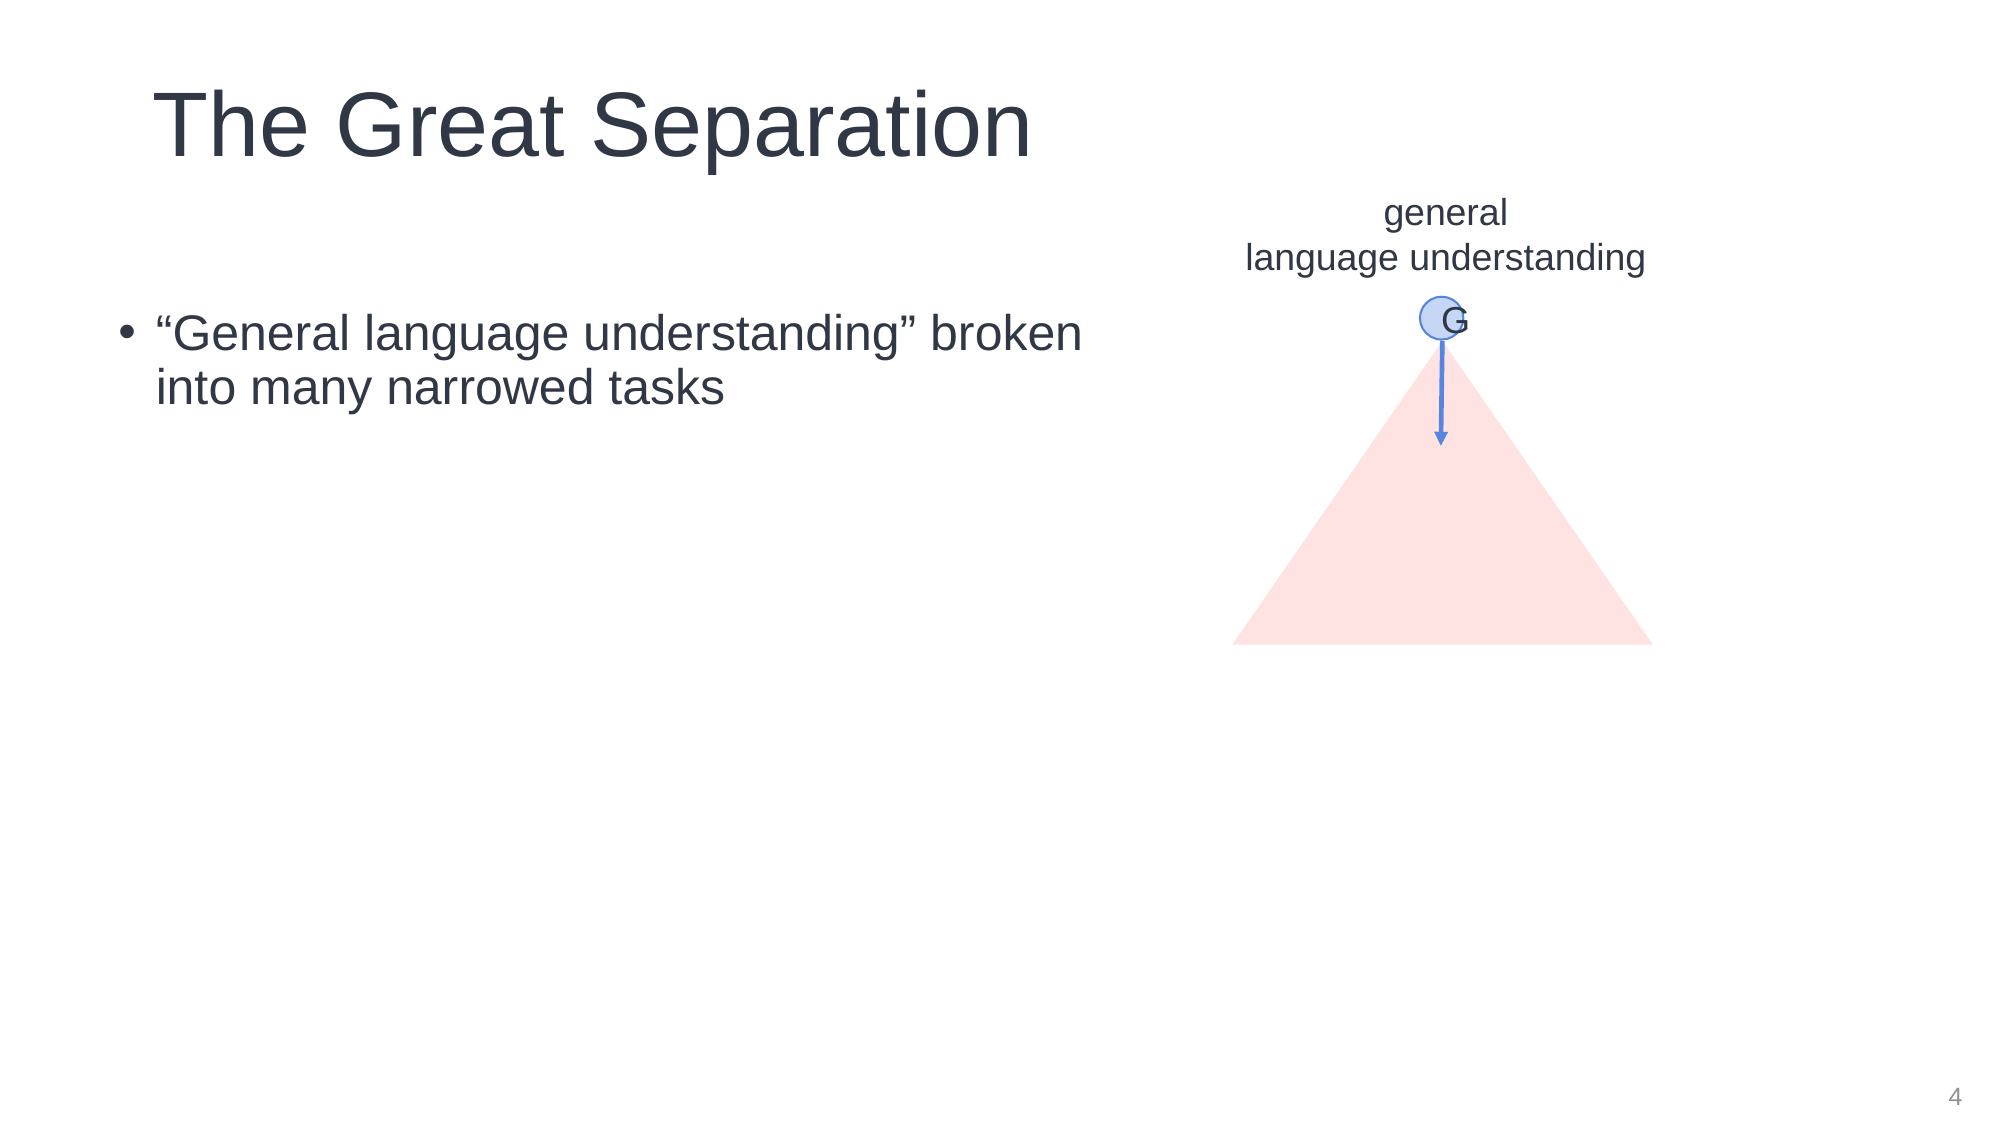

# The Great Separation
general
language understanding
G
“General language understanding” broken into many narrowed tasks

4